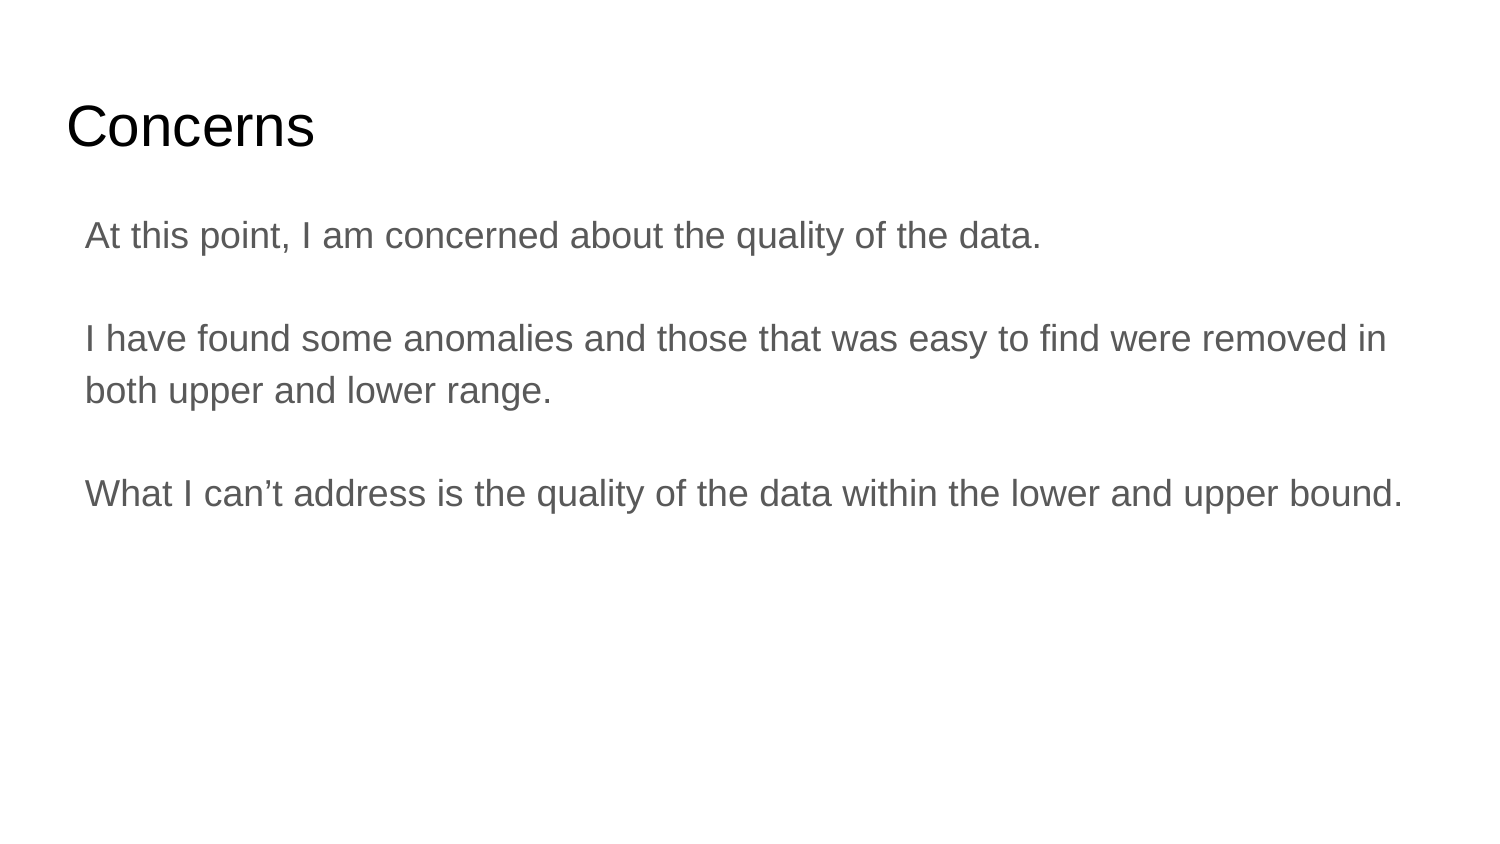

# Concerns
At this point, I am concerned about the quality of the data.

I have found some anomalies and those that was easy to find were removed in both upper and lower range.

What I can’t address is the quality of the data within the lower and upper bound.